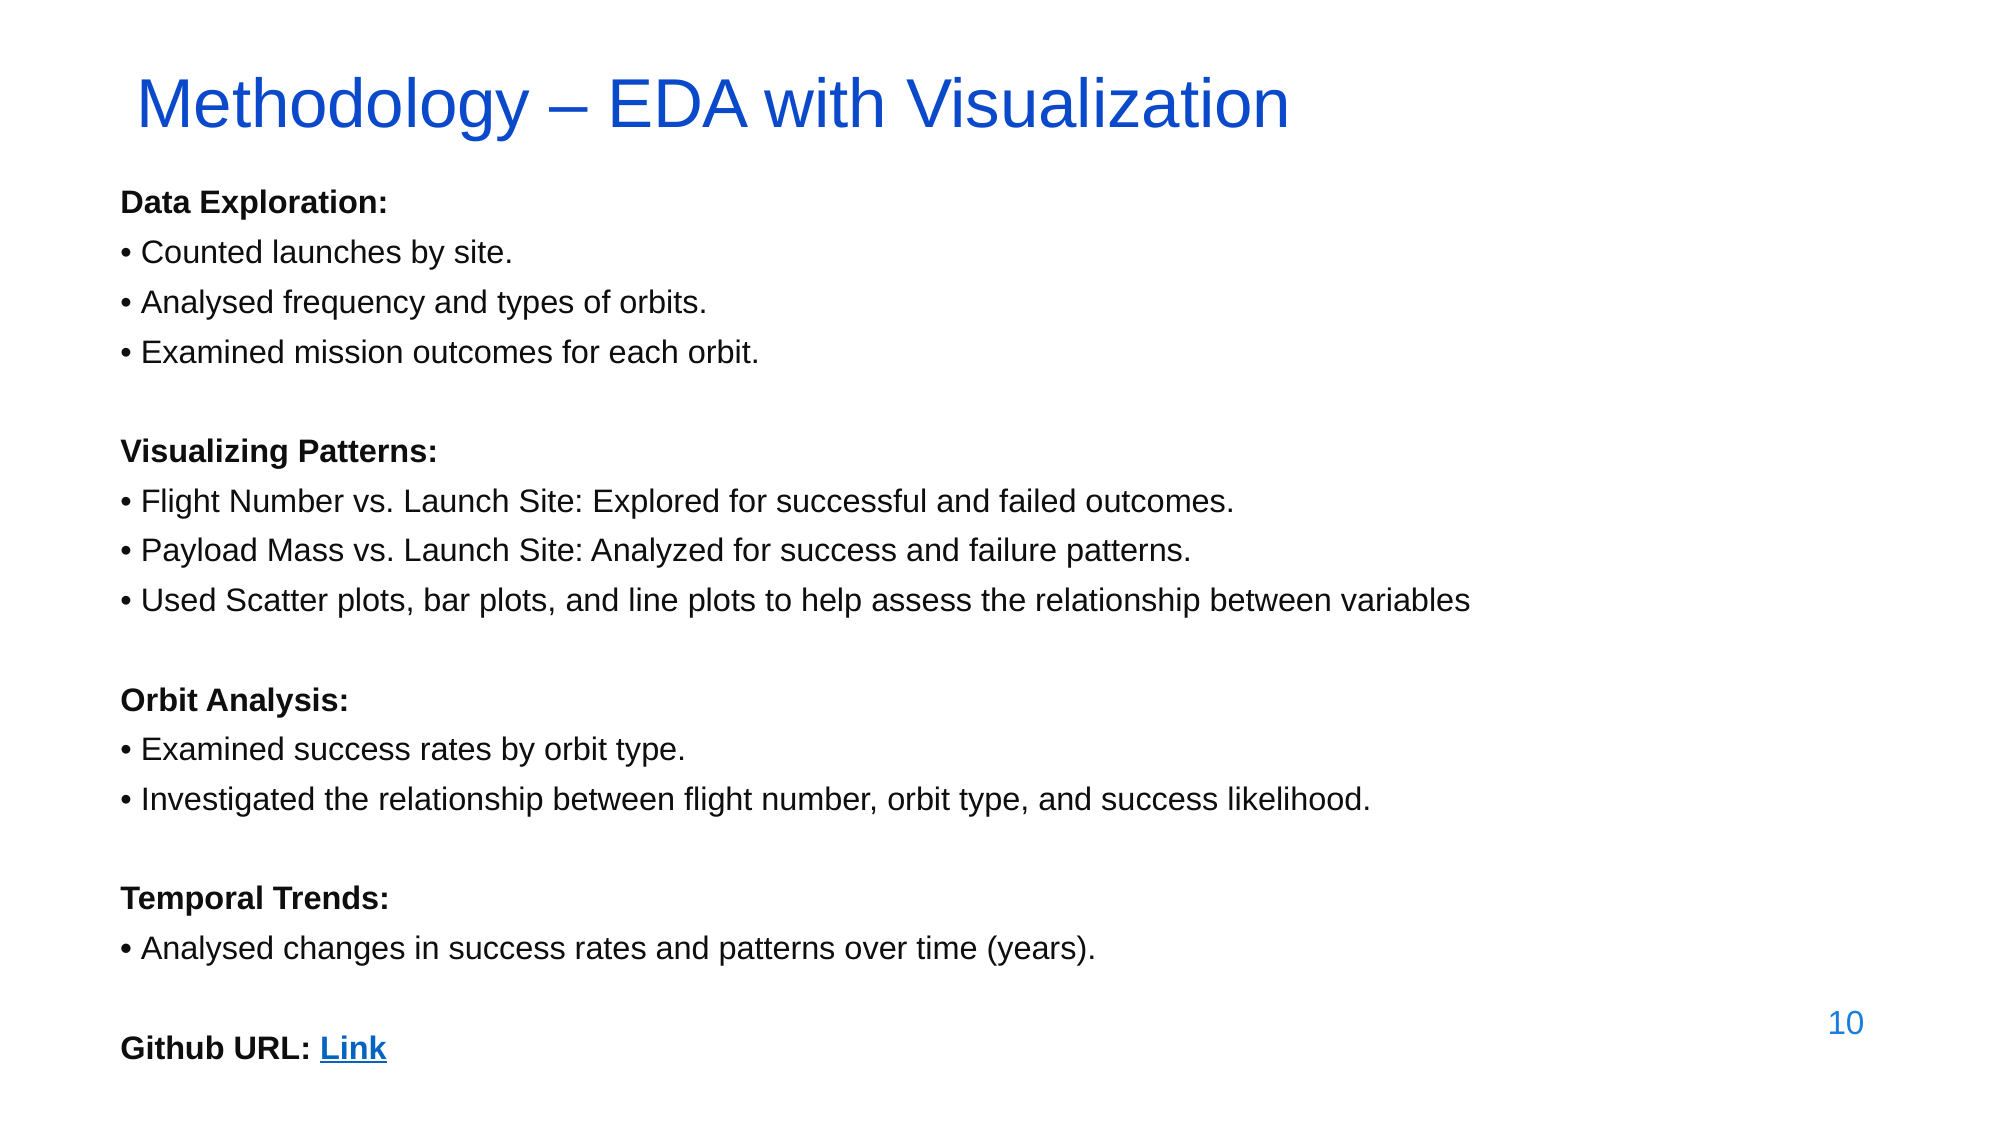

Methodology – EDA with Visualization
Data Exploration:
• Counted launches by site.
• Analysed frequency and types of orbits.
• Examined mission outcomes for each orbit.

Visualizing Patterns:
• Flight Number vs. Launch Site: Explored for successful and failed outcomes.
• Payload Mass vs. Launch Site: Analyzed for success and failure patterns.
• Used Scatter plots, bar plots, and line plots to help assess the relationship between variables

Orbit Analysis:
• Examined success rates by orbit type.
• Investigated the relationship between flight number, orbit type, and success likelihood.

Temporal Trends:
• Analysed changes in success rates and patterns over time (years).

Github URL: Link
10